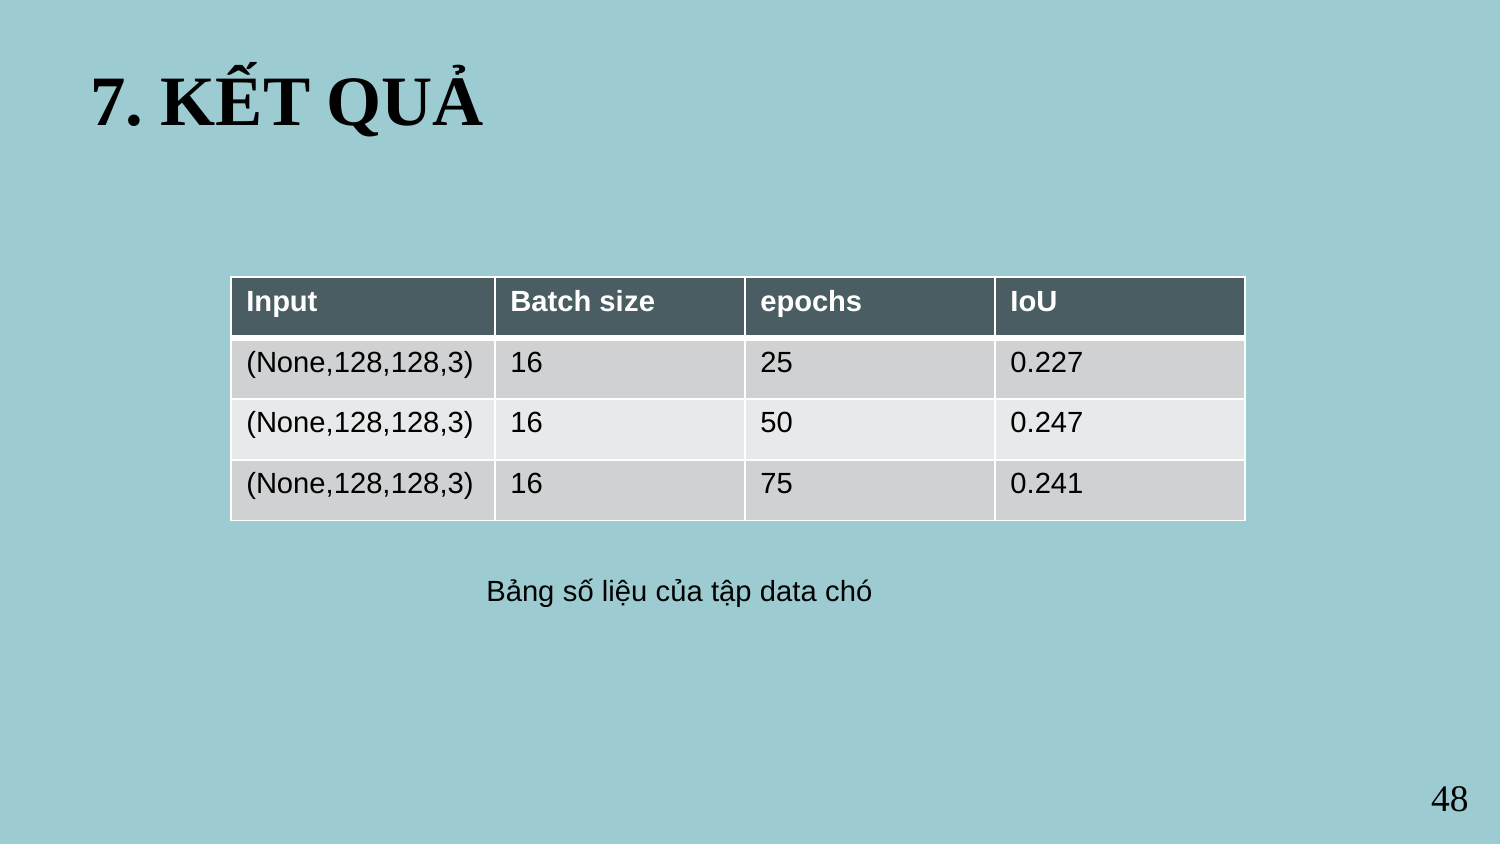

7. KẾT QUẢ
| Input | Batch size | epochs | IoU |
| --- | --- | --- | --- |
| (None,128,128,3) | 16 | 25 | 0.227 |
| (None,128,128,3) | 16 | 50 | 0.247 |
| (None,128,128,3) | 16 | 75 | 0.241 |
Bảng số liệu của tập data chó
48